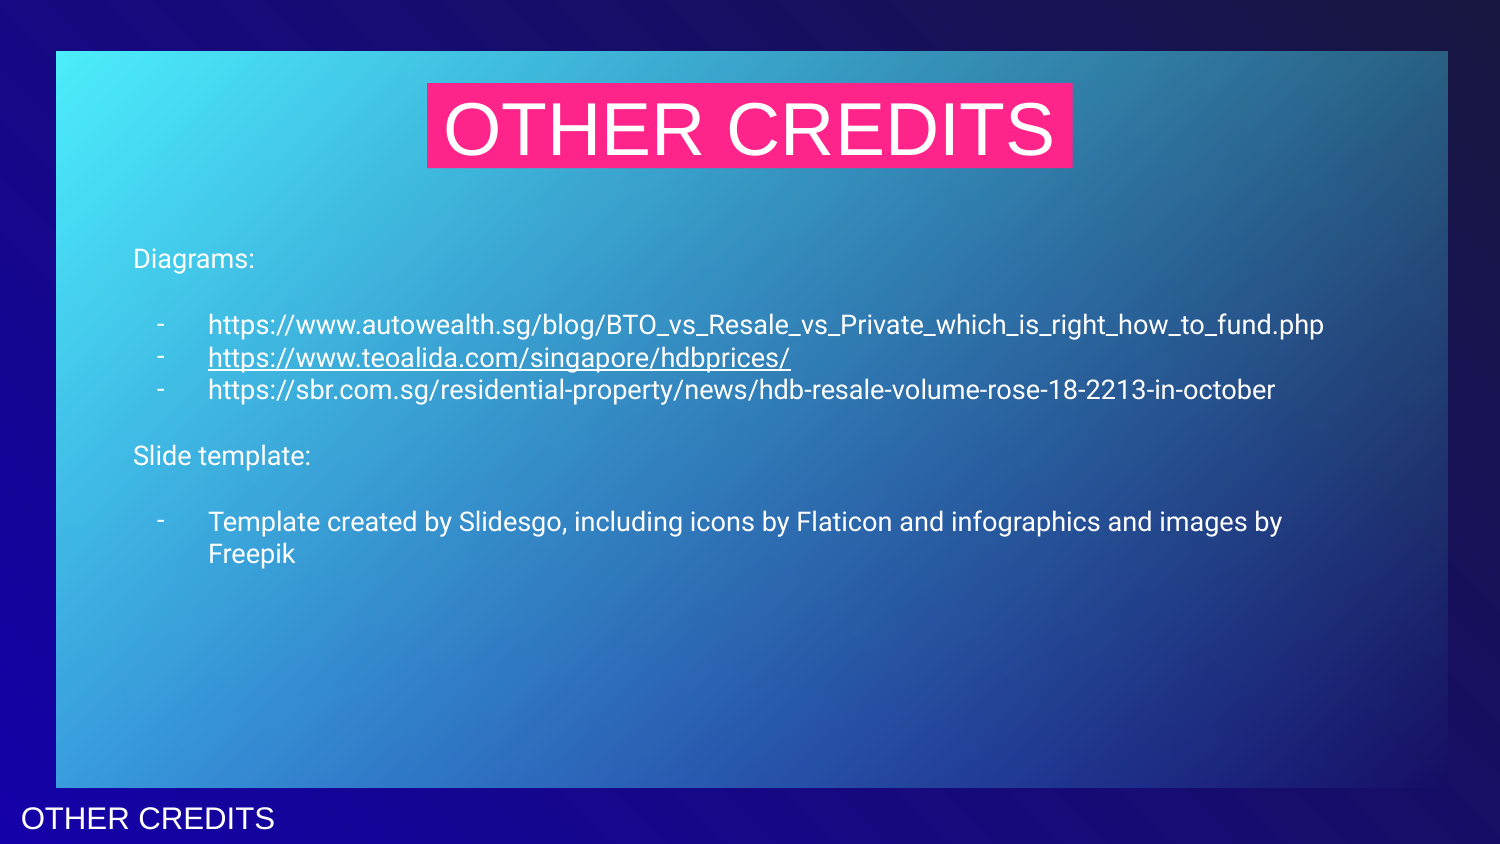

# OTHER CREDITS
Diagrams:
https://www.autowealth.sg/blog/BTO_vs_Resale_vs_Private_which_is_right_how_to_fund.php
https://www.teoalida.com/singapore/hdbprices/
https://sbr.com.sg/residential-property/news/hdb-resale-volume-rose-18-2213-in-october
Slide template:
Template created by Slidesgo, including icons by Flaticon and infographics and images by Freepik

OTHER CREDITS